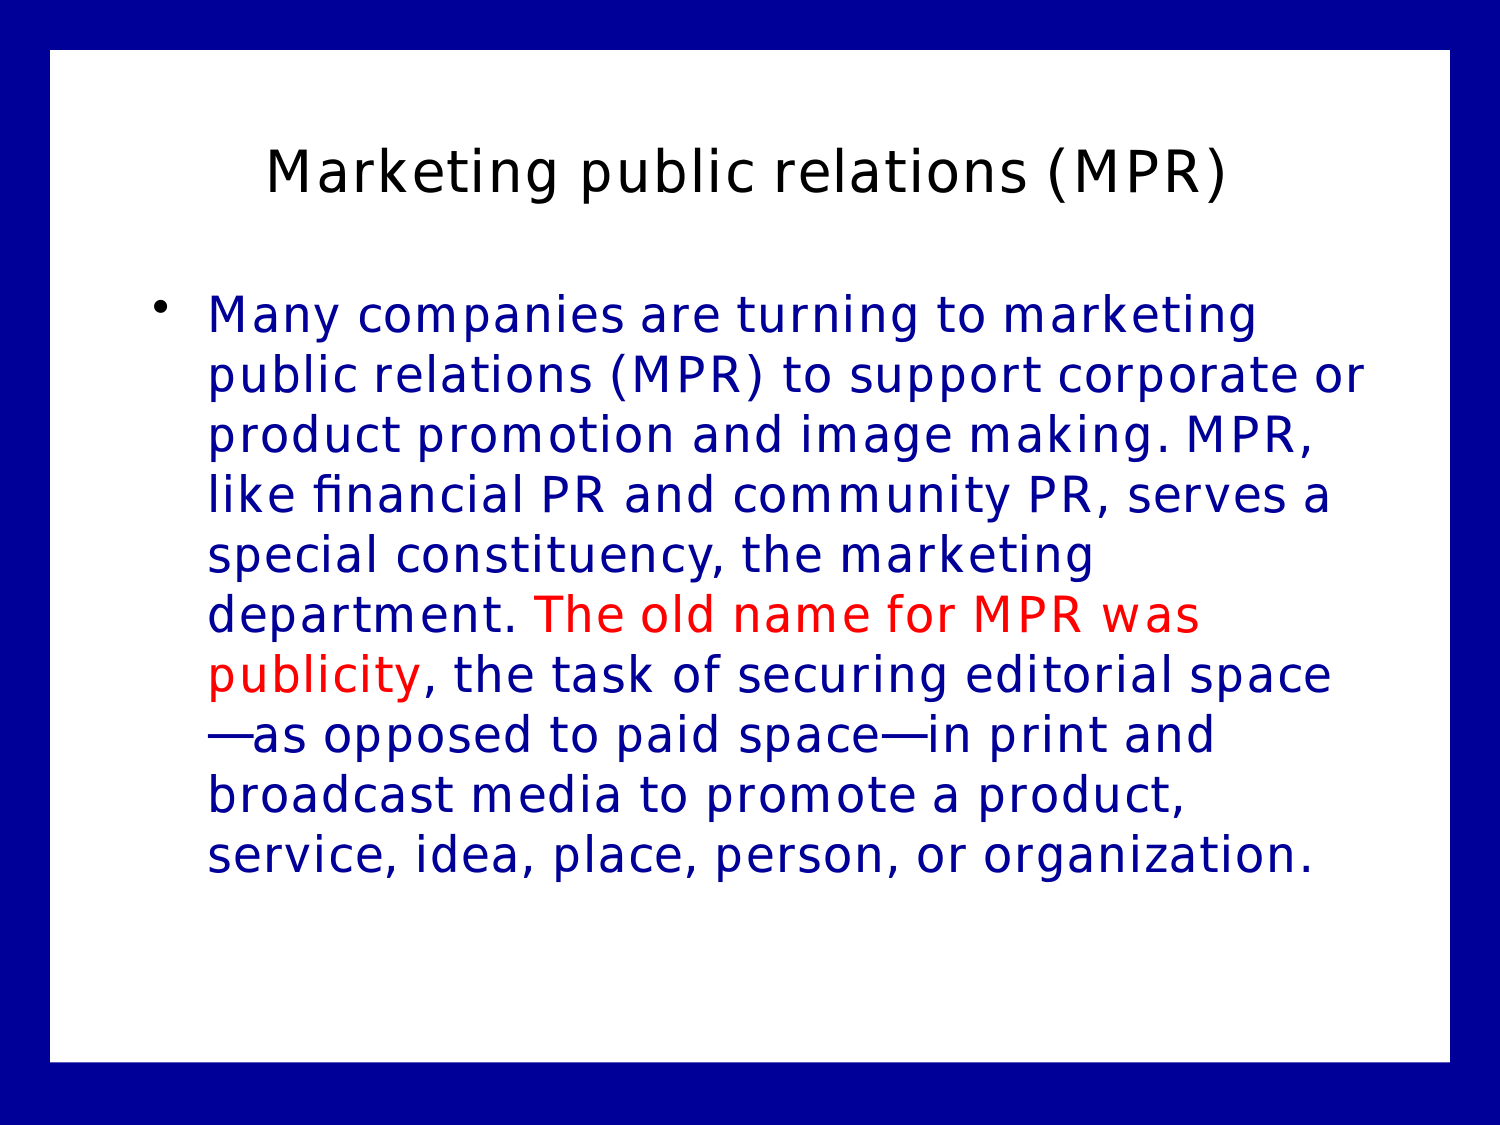

# Marketing public relations (MPR)
Many companies are turning to marketing public relations (MPR) to support corporate or product promotion and image making. MPR, like financial PR and community PR, serves a special constituency, the marketing department. The old name for MPR was publicity, the task of securing editorial space—as opposed to paid space—in print and broadcast media to promote a product, service, idea, place, person, or organization.